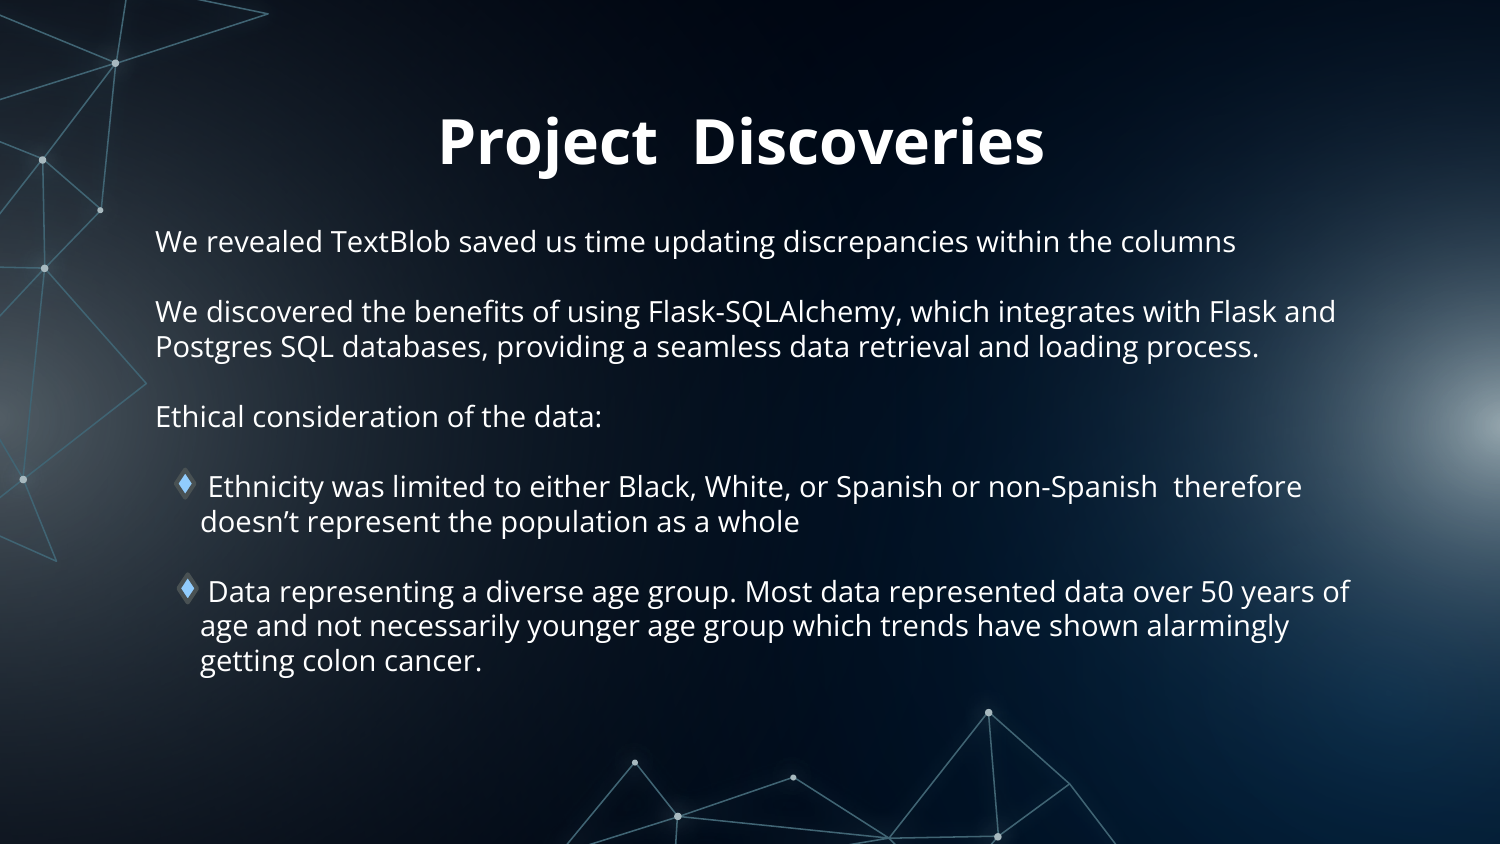

# Project  Discoveries
We revealed TextBlob saved us time updating discrepancies within the columns

We discovered the benefits of using Flask-SQLAlchemy, which integrates with Flask and Postgres SQL databases, providing a seamless data retrieval and loading process.

Ethical consideration of the data:

       Ethnicity was limited to either Black, White, or Spanish or non-Spanish  therefore
      doesn’t represent the population as a whole

       Data representing a diverse age group. Most data represented data over 50 years of
      age and not necessarily younger age group which trends have shown alarmingly
      getting colon cancer.